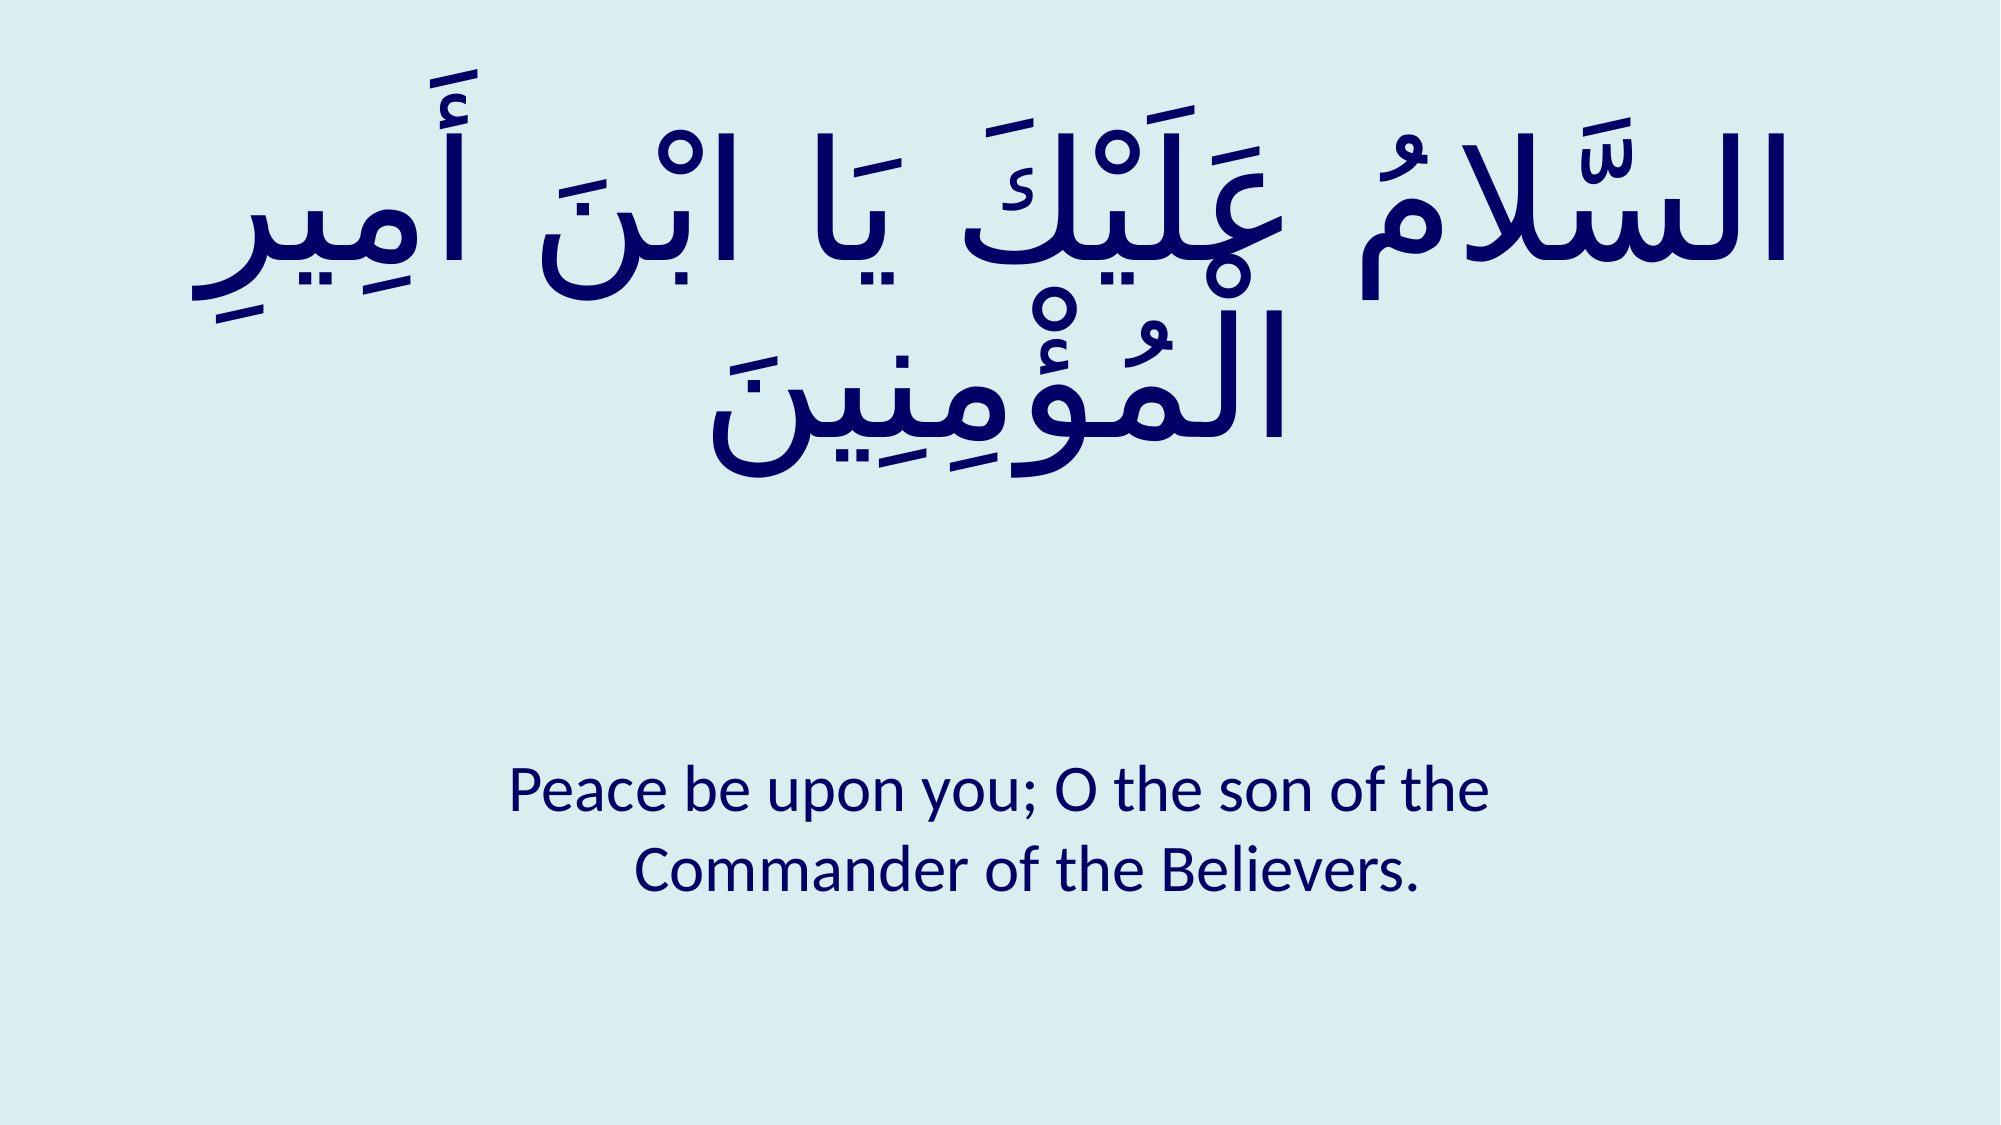

# السَّلامُ عَلَيْكَ يَا ابْنَ أَمِيرِ الْمُؤْمِنِينَ
Peace be upon you; O the son of the Commander of the Believers.